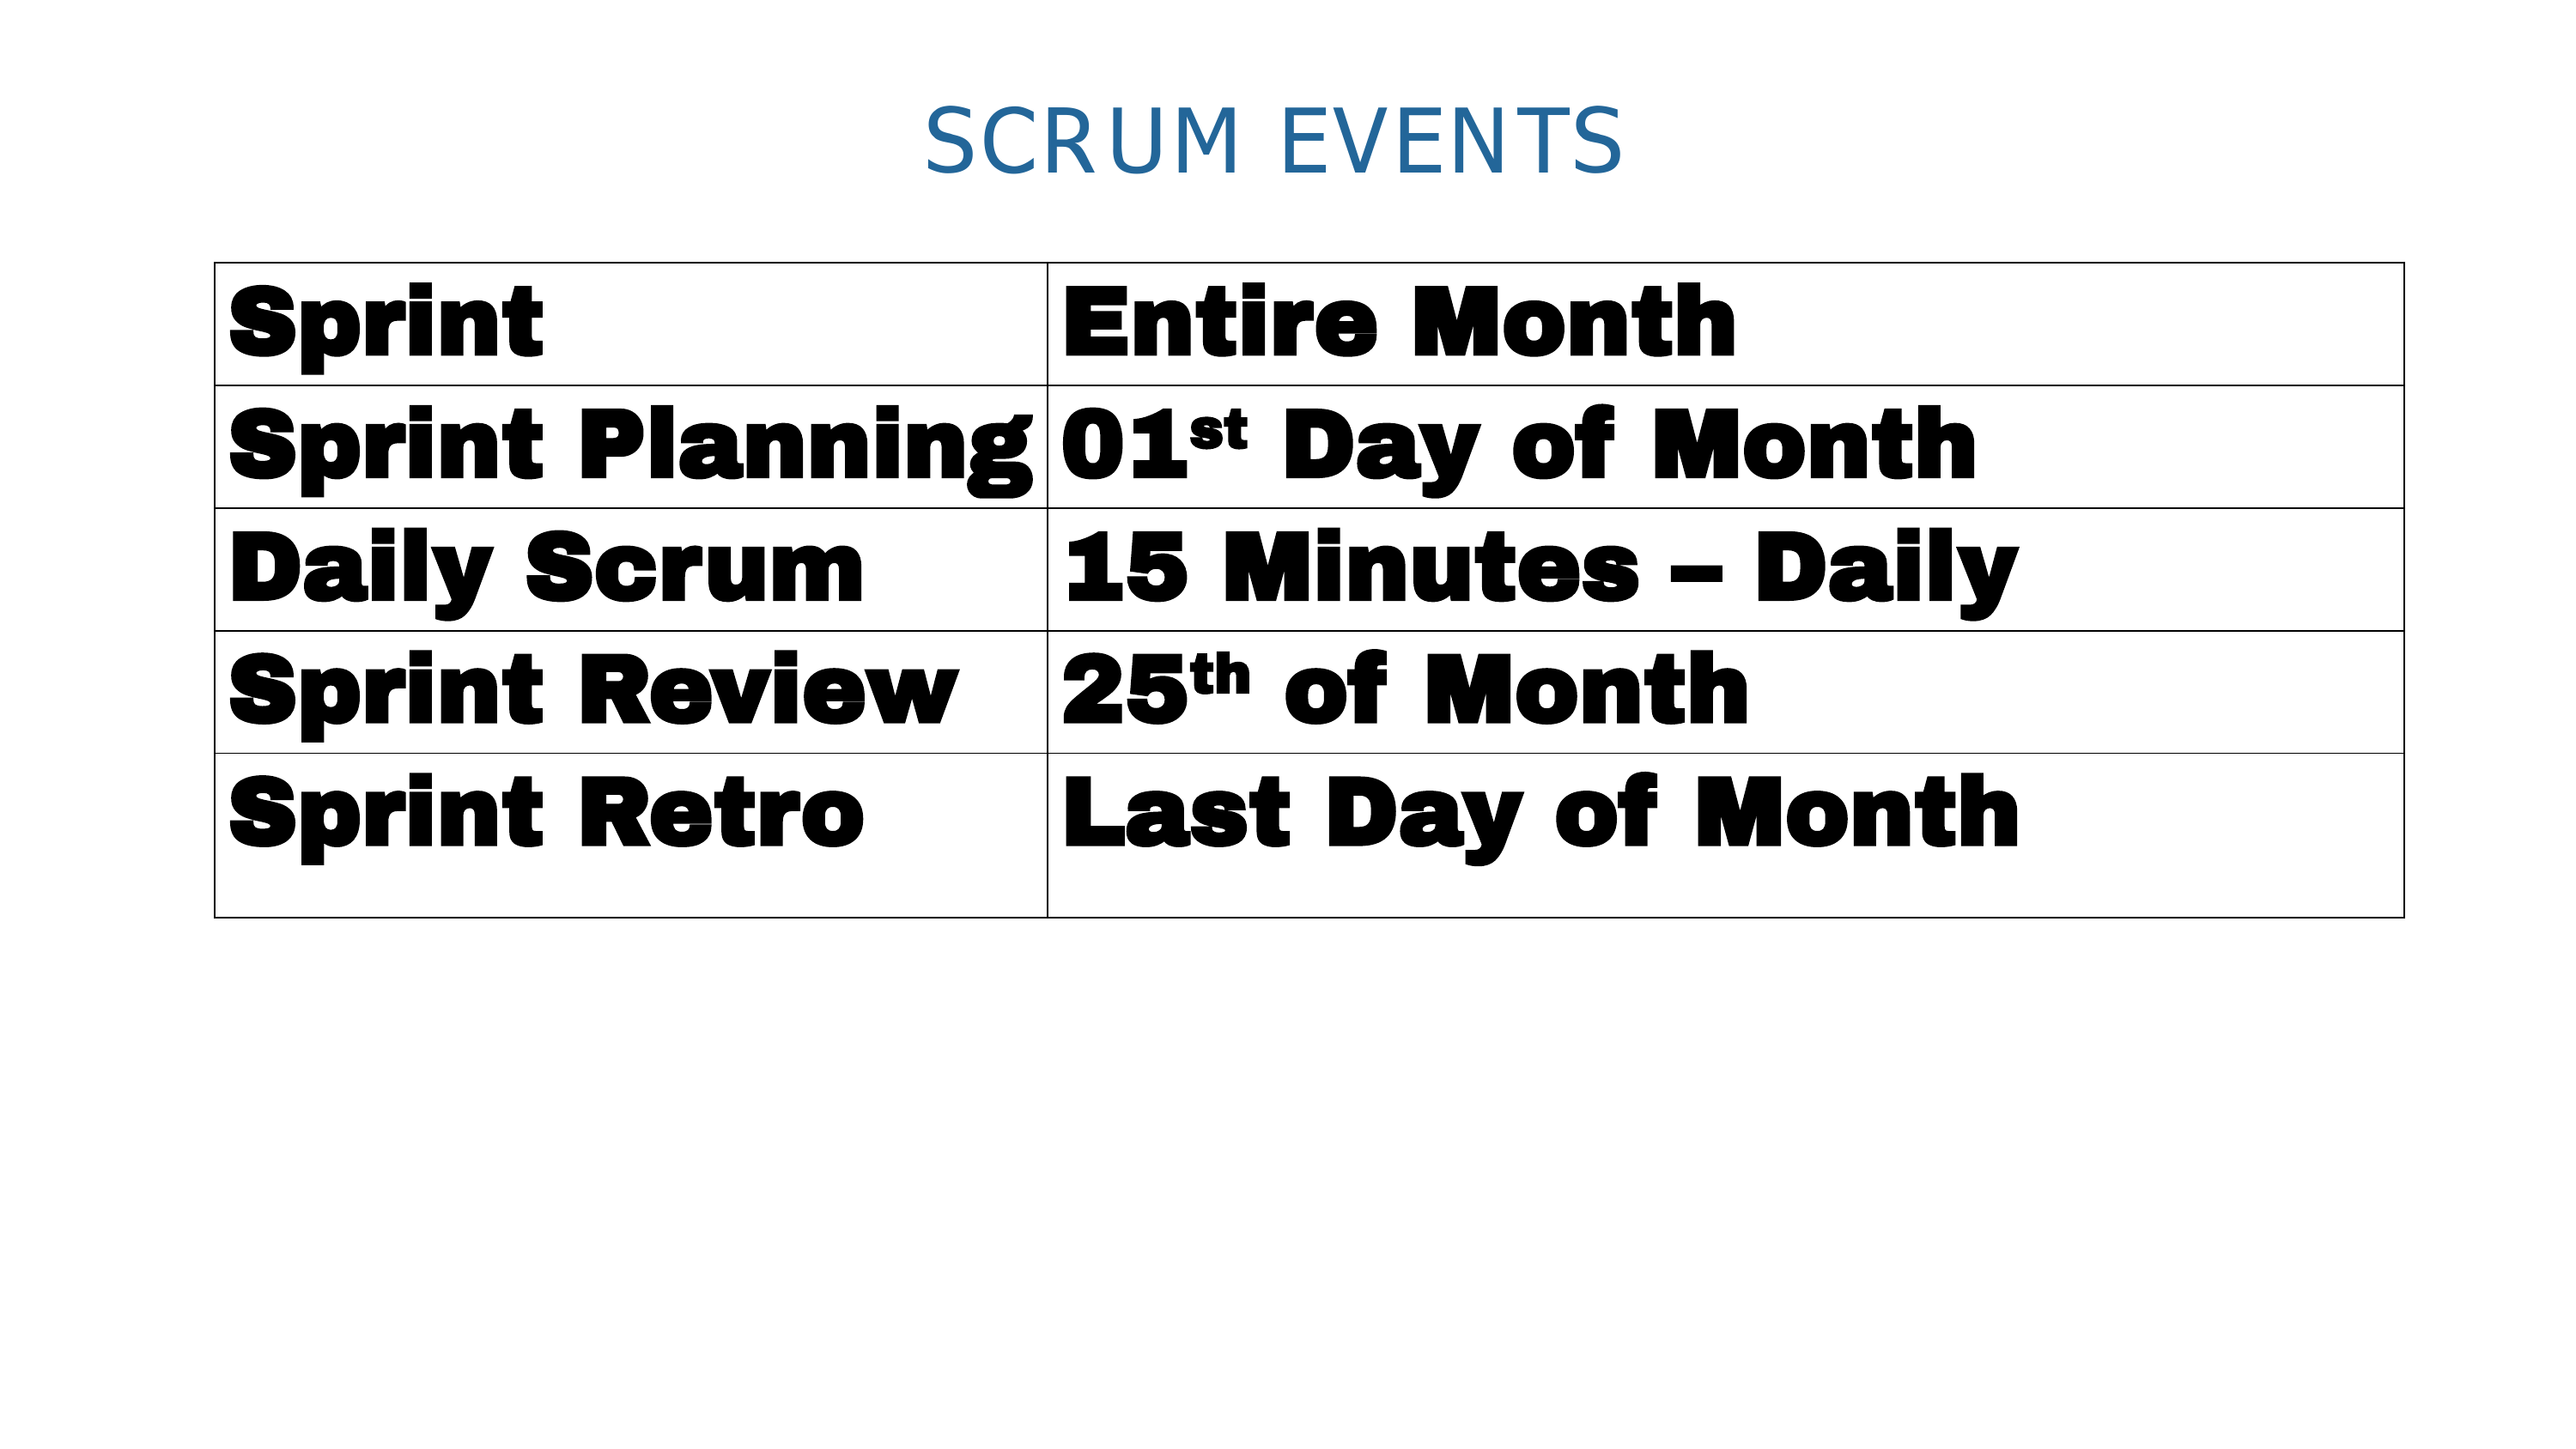

# SCRUM EVENTS
| Sprint | Entire Month |
| --- | --- |
| Sprint Planning | 01st Day of Month |
| Daily Scrum | 15 Minutes – Daily |
| Sprint Review | 25th of Month |
| Sprint Retro | Last Day of Month |